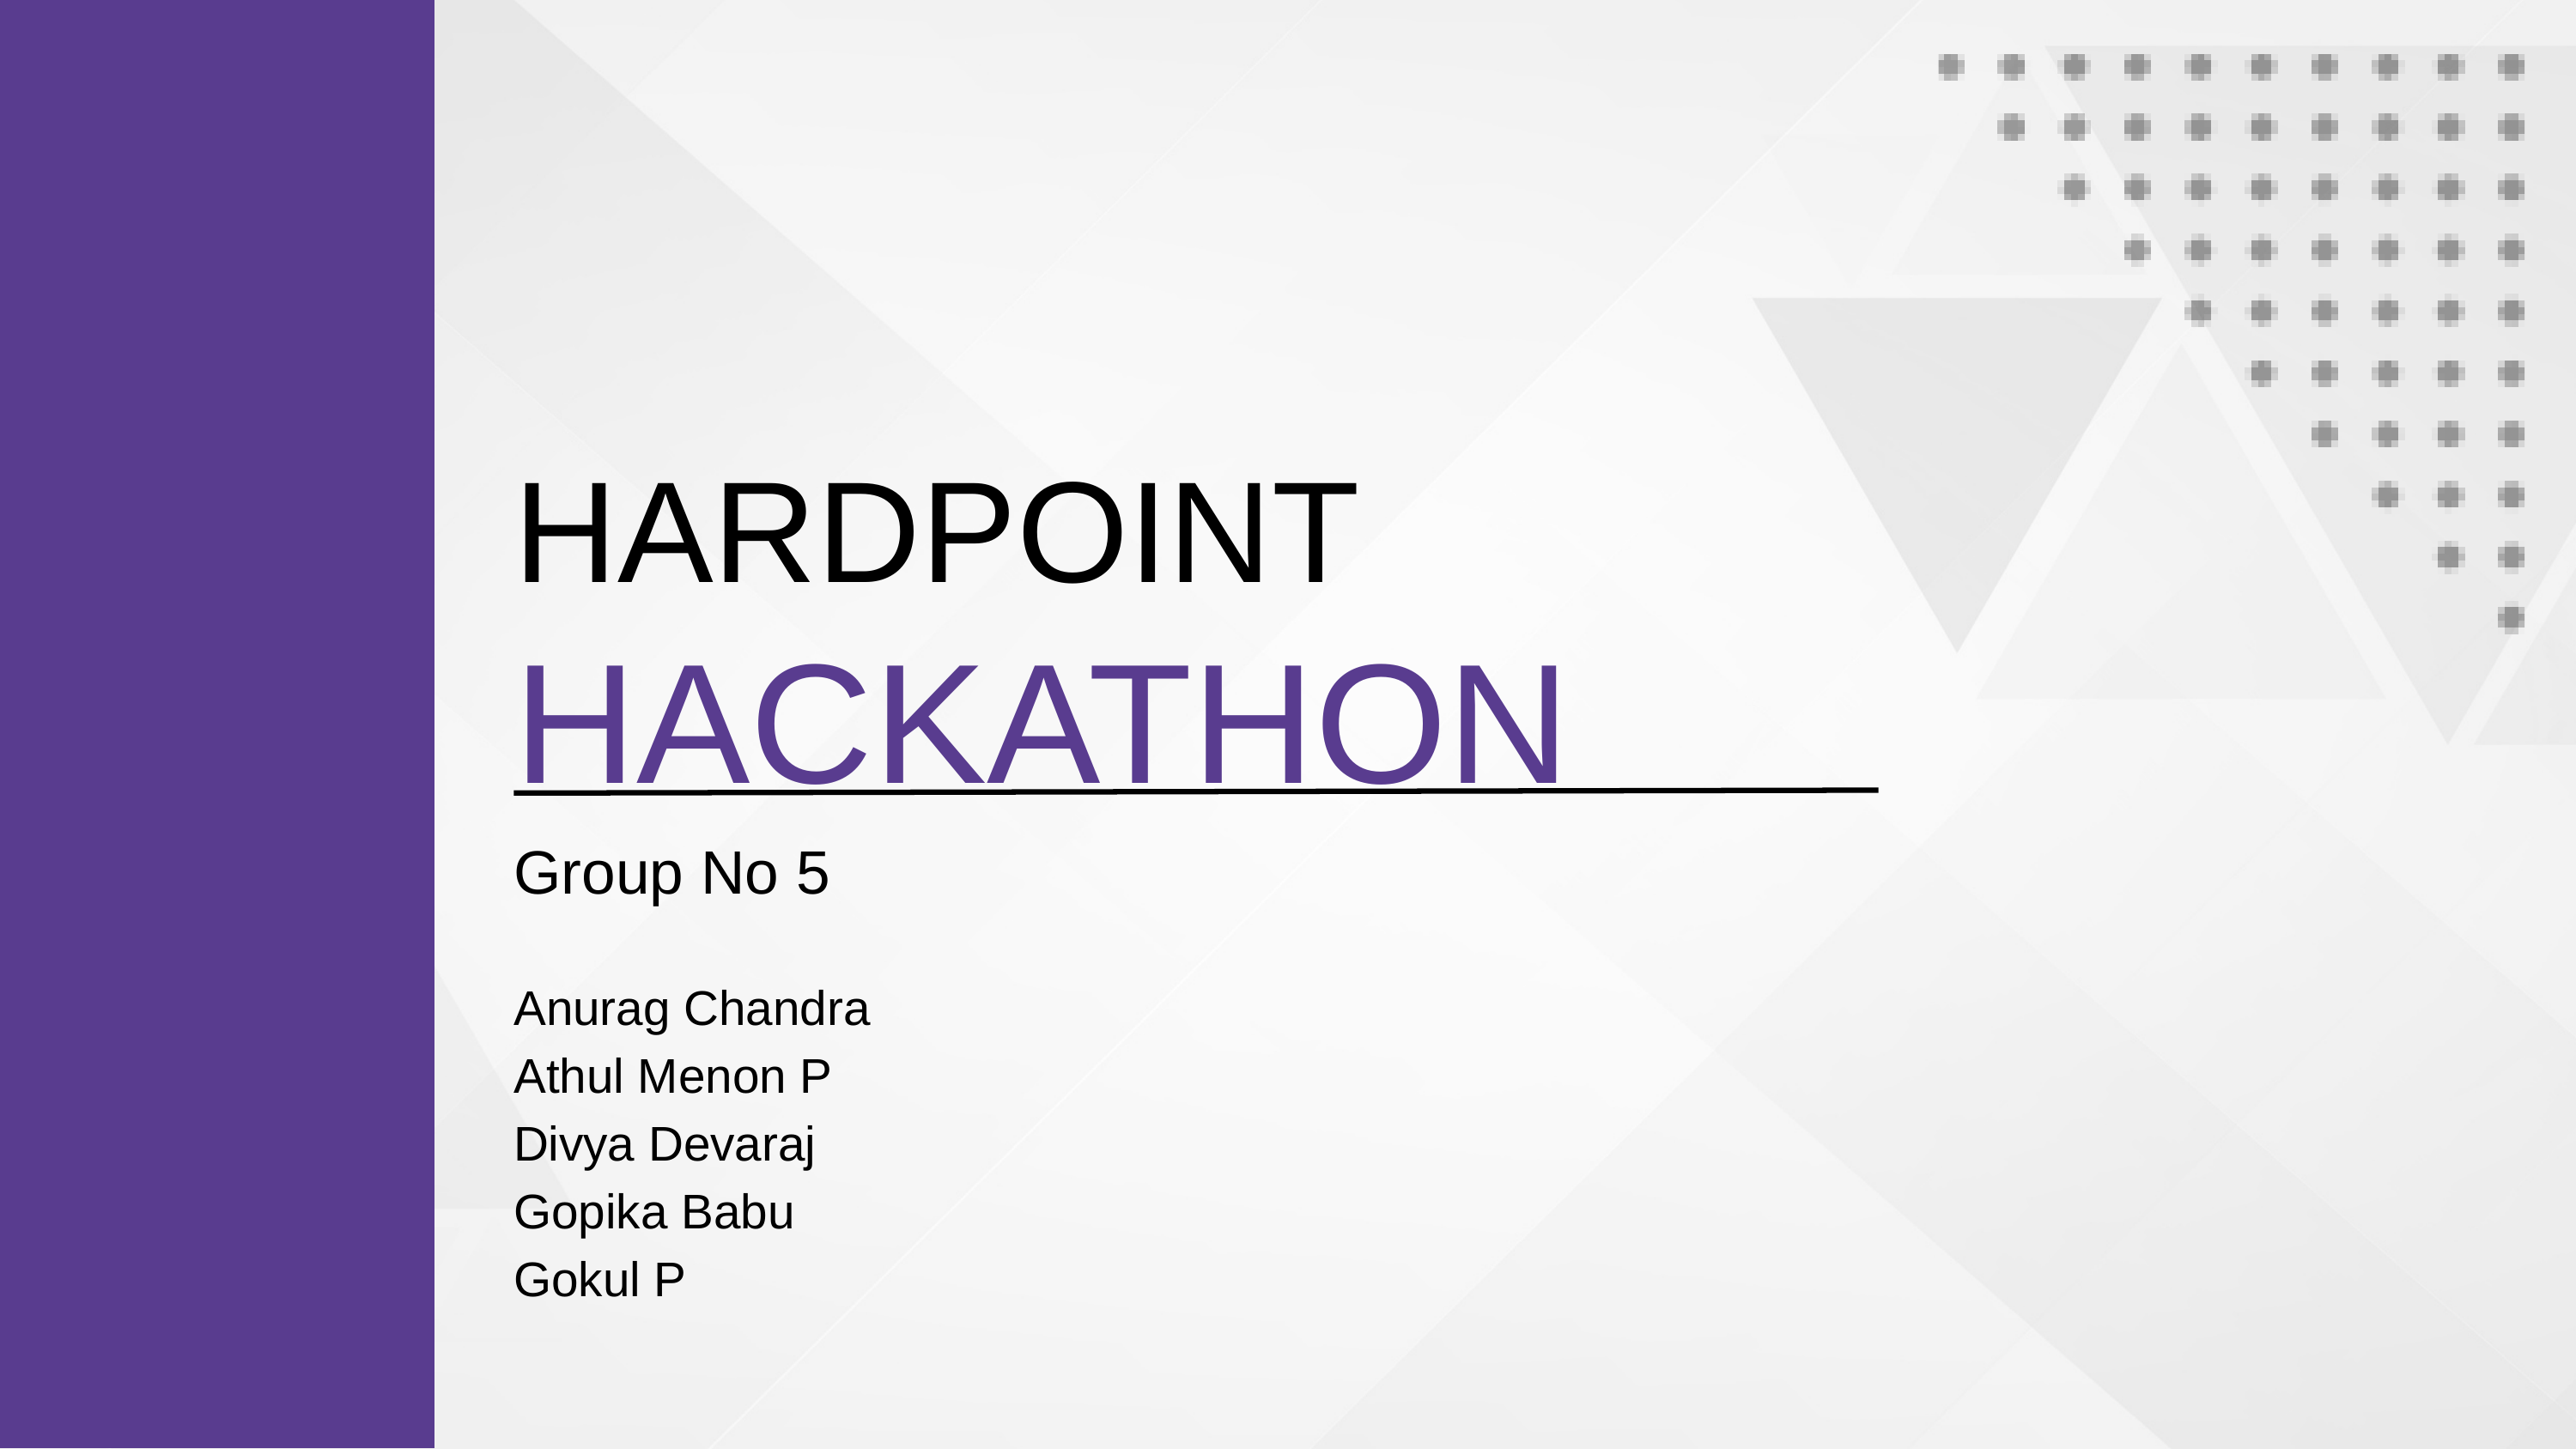

HARDPOINT
HACKATHON

Group No 5

Anurag Chandra
Athul Menon P
Divya Devaraj
Gopika Babu
Gokul P